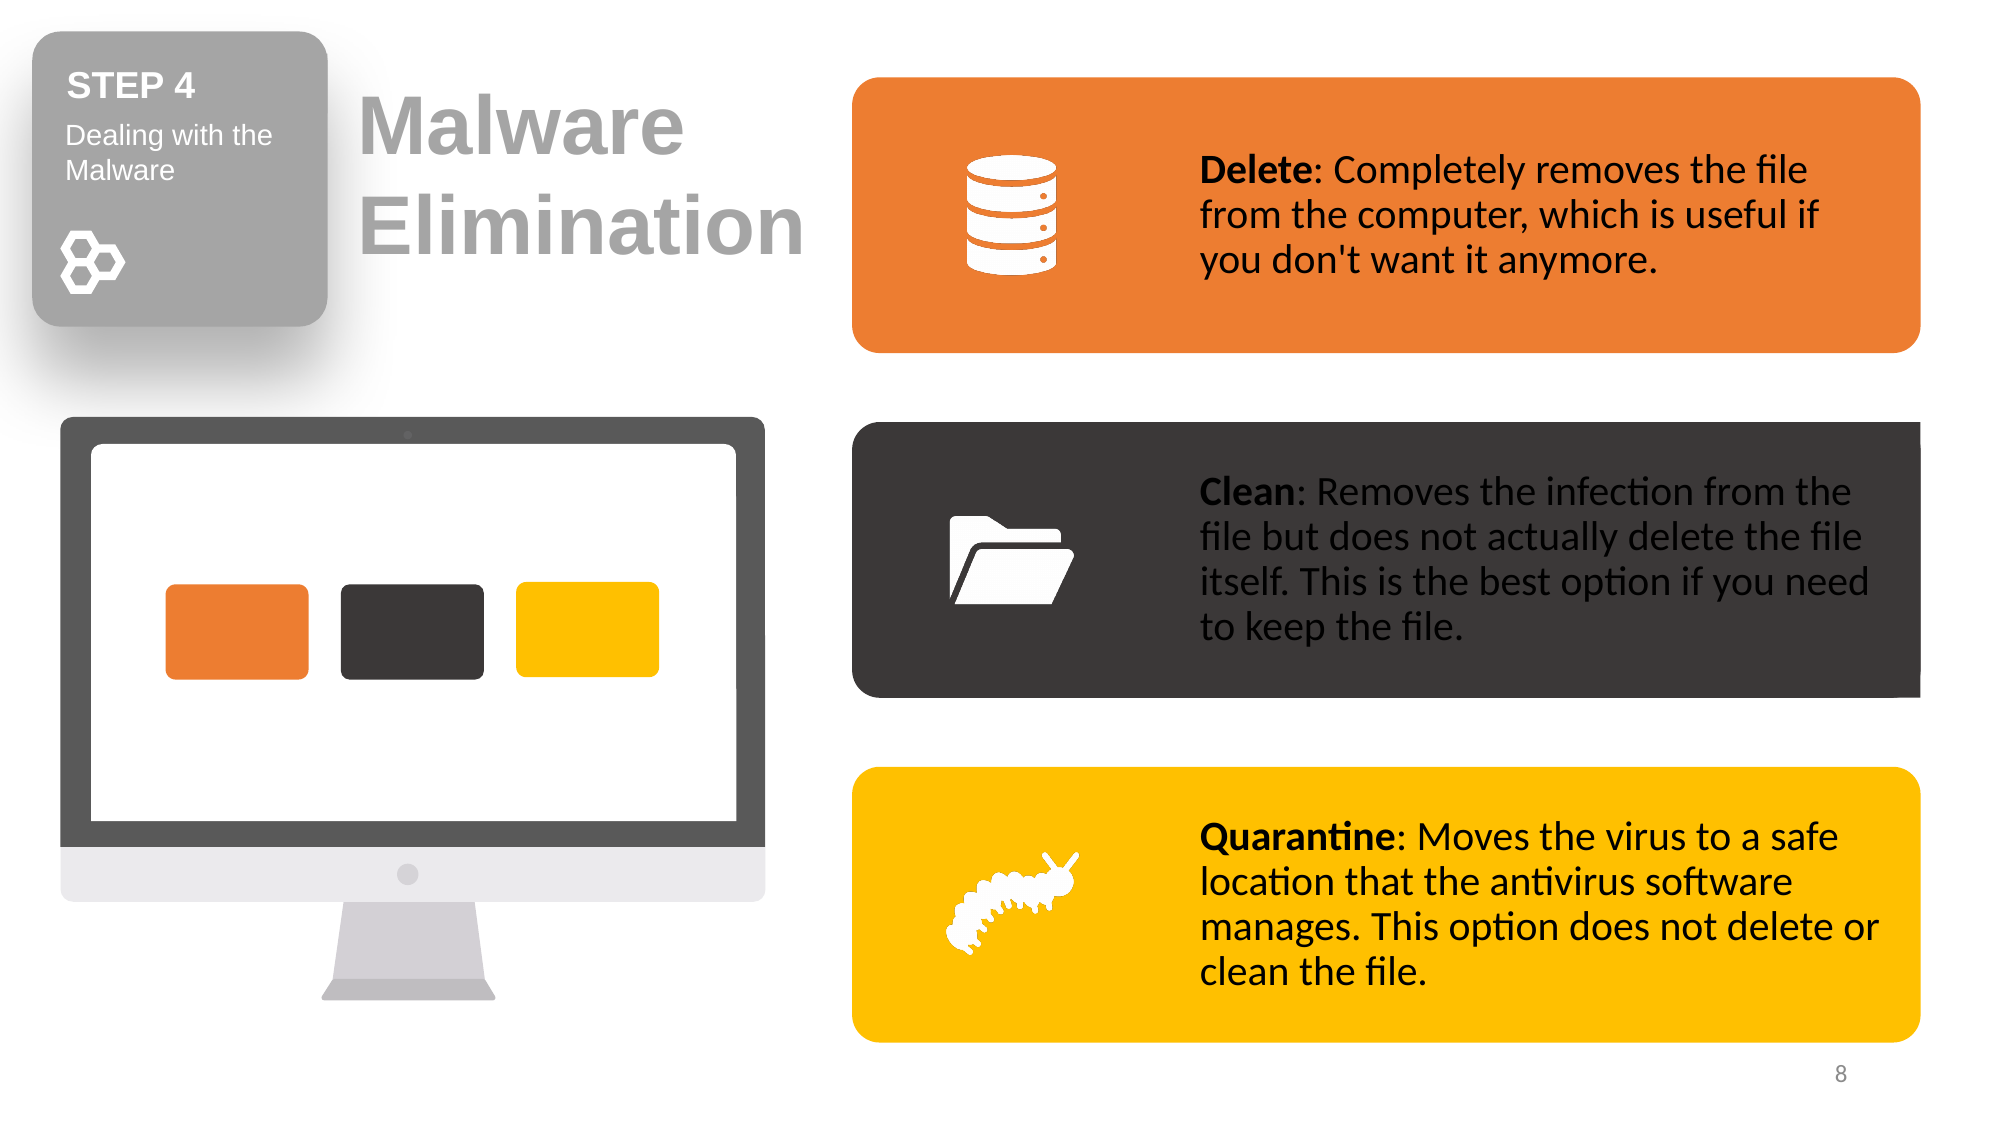

STEP 4
Dealing with the Malware

Malware Elimination
Delete: Completely removes the file from the computer, which is useful if you don't want it anymore.
Clean: Removes the infection from the file but does not actually delete the file itself. This is the best option if you need to keep the file.
Quarantine: Moves the virus to a safe location that the antivirus software manages. This option does not delete or clean the file.

8